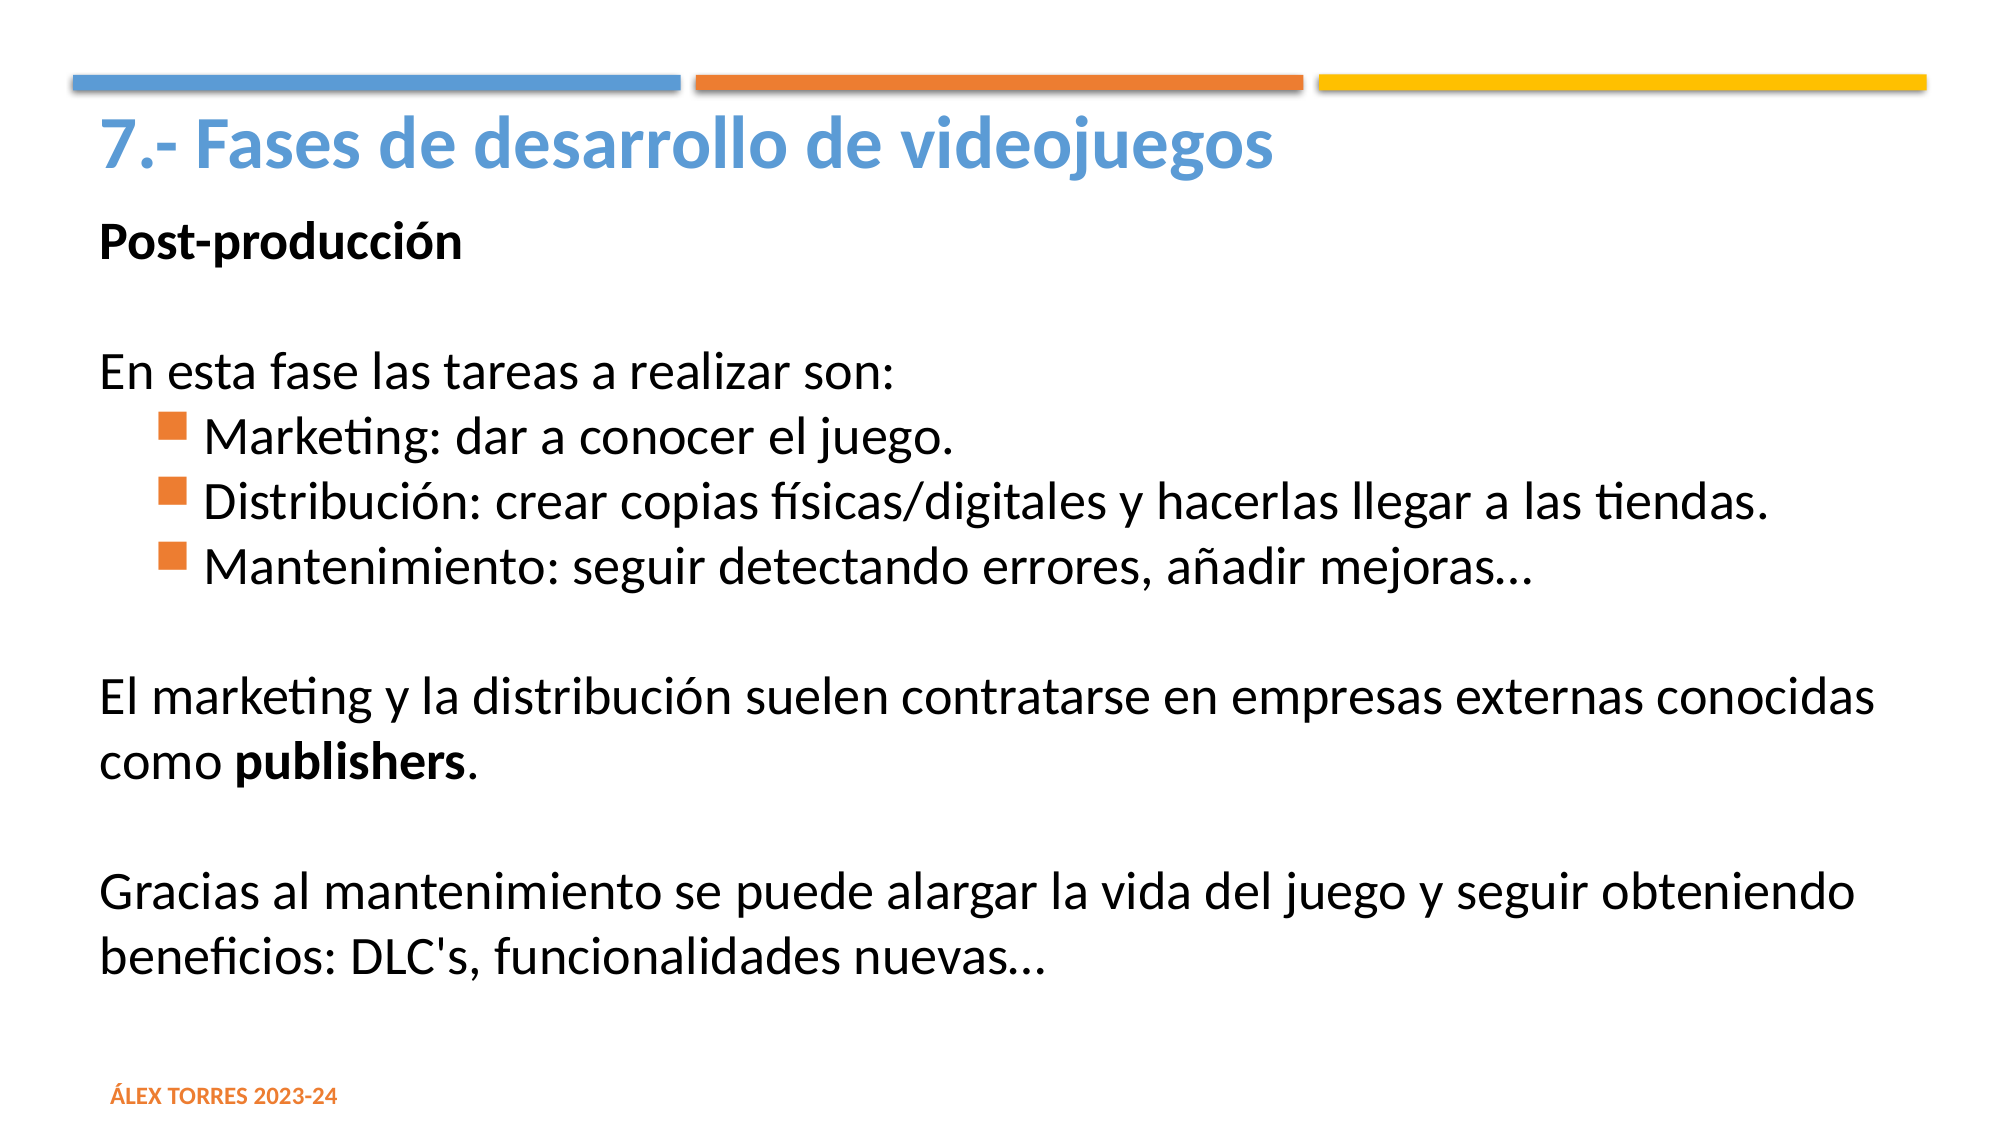

7.- Fases de desarrollo de videojuegos
Post-producción

En esta fase las tareas a realizar son:
Marketing: dar a conocer el juego.
Distribución: crear copias físicas/digitales y hacerlas llegar a las tiendas.
Mantenimiento: seguir detectando errores, añadir mejoras…

El marketing y la distribución suelen contratarse en empresas externas conocidas como publishers.

Gracias al mantenimiento se puede alargar la vida del juego y seguir obteniendo beneficios: DLC's, funcionalidades nuevas…